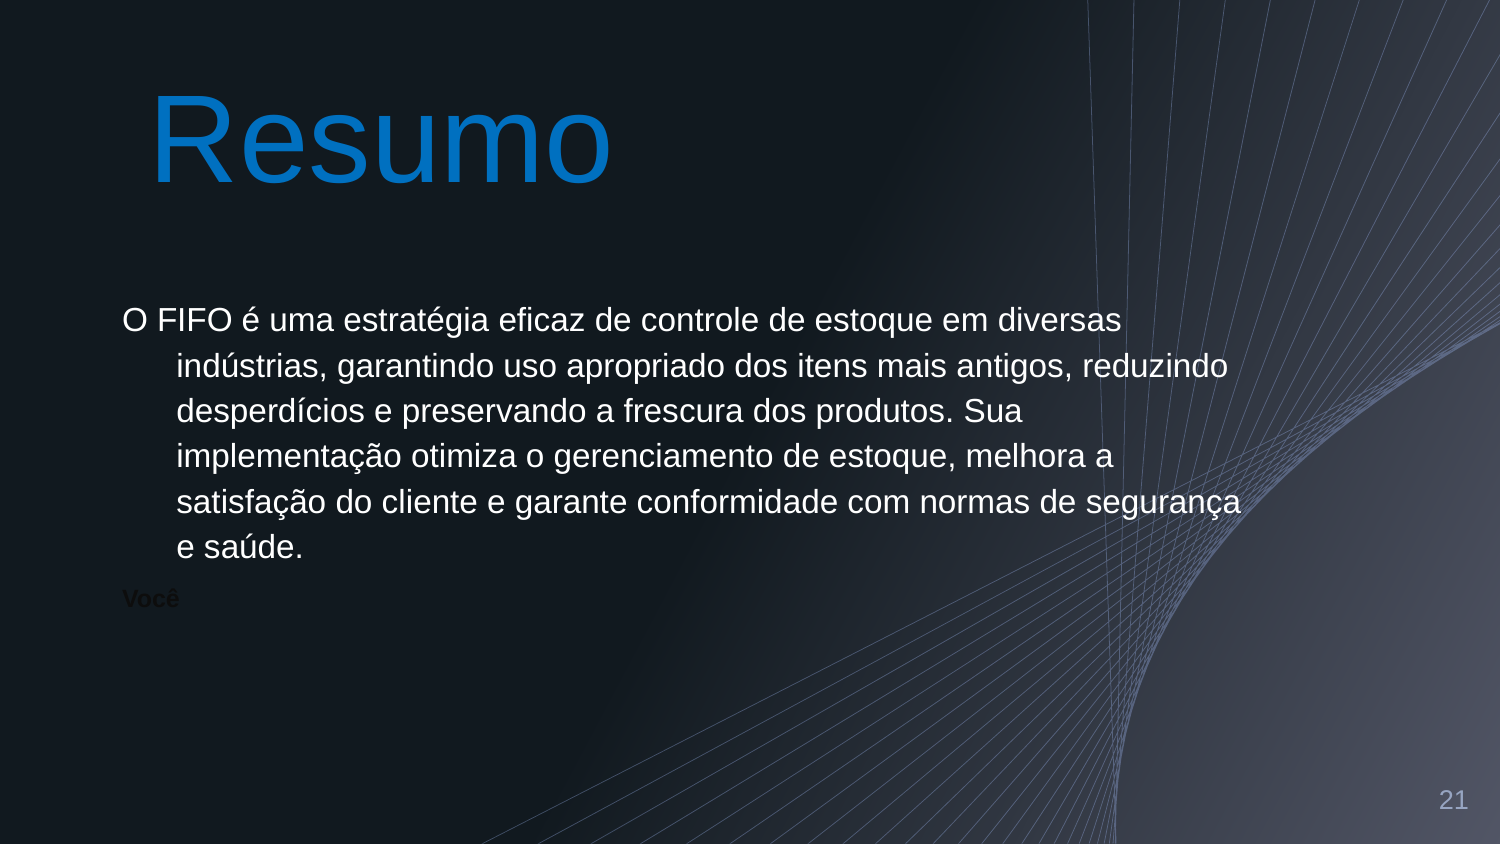

# Resumo
O FIFO é uma estratégia eficaz de controle de estoque em diversas indústrias, garantindo uso apropriado dos itens mais antigos, reduzindo desperdícios e preservando a frescura dos produtos. Sua implementação otimiza o gerenciamento de estoque, melhora a satisfação do cliente e garante conformidade com normas de segurança e saúde.
Você

21